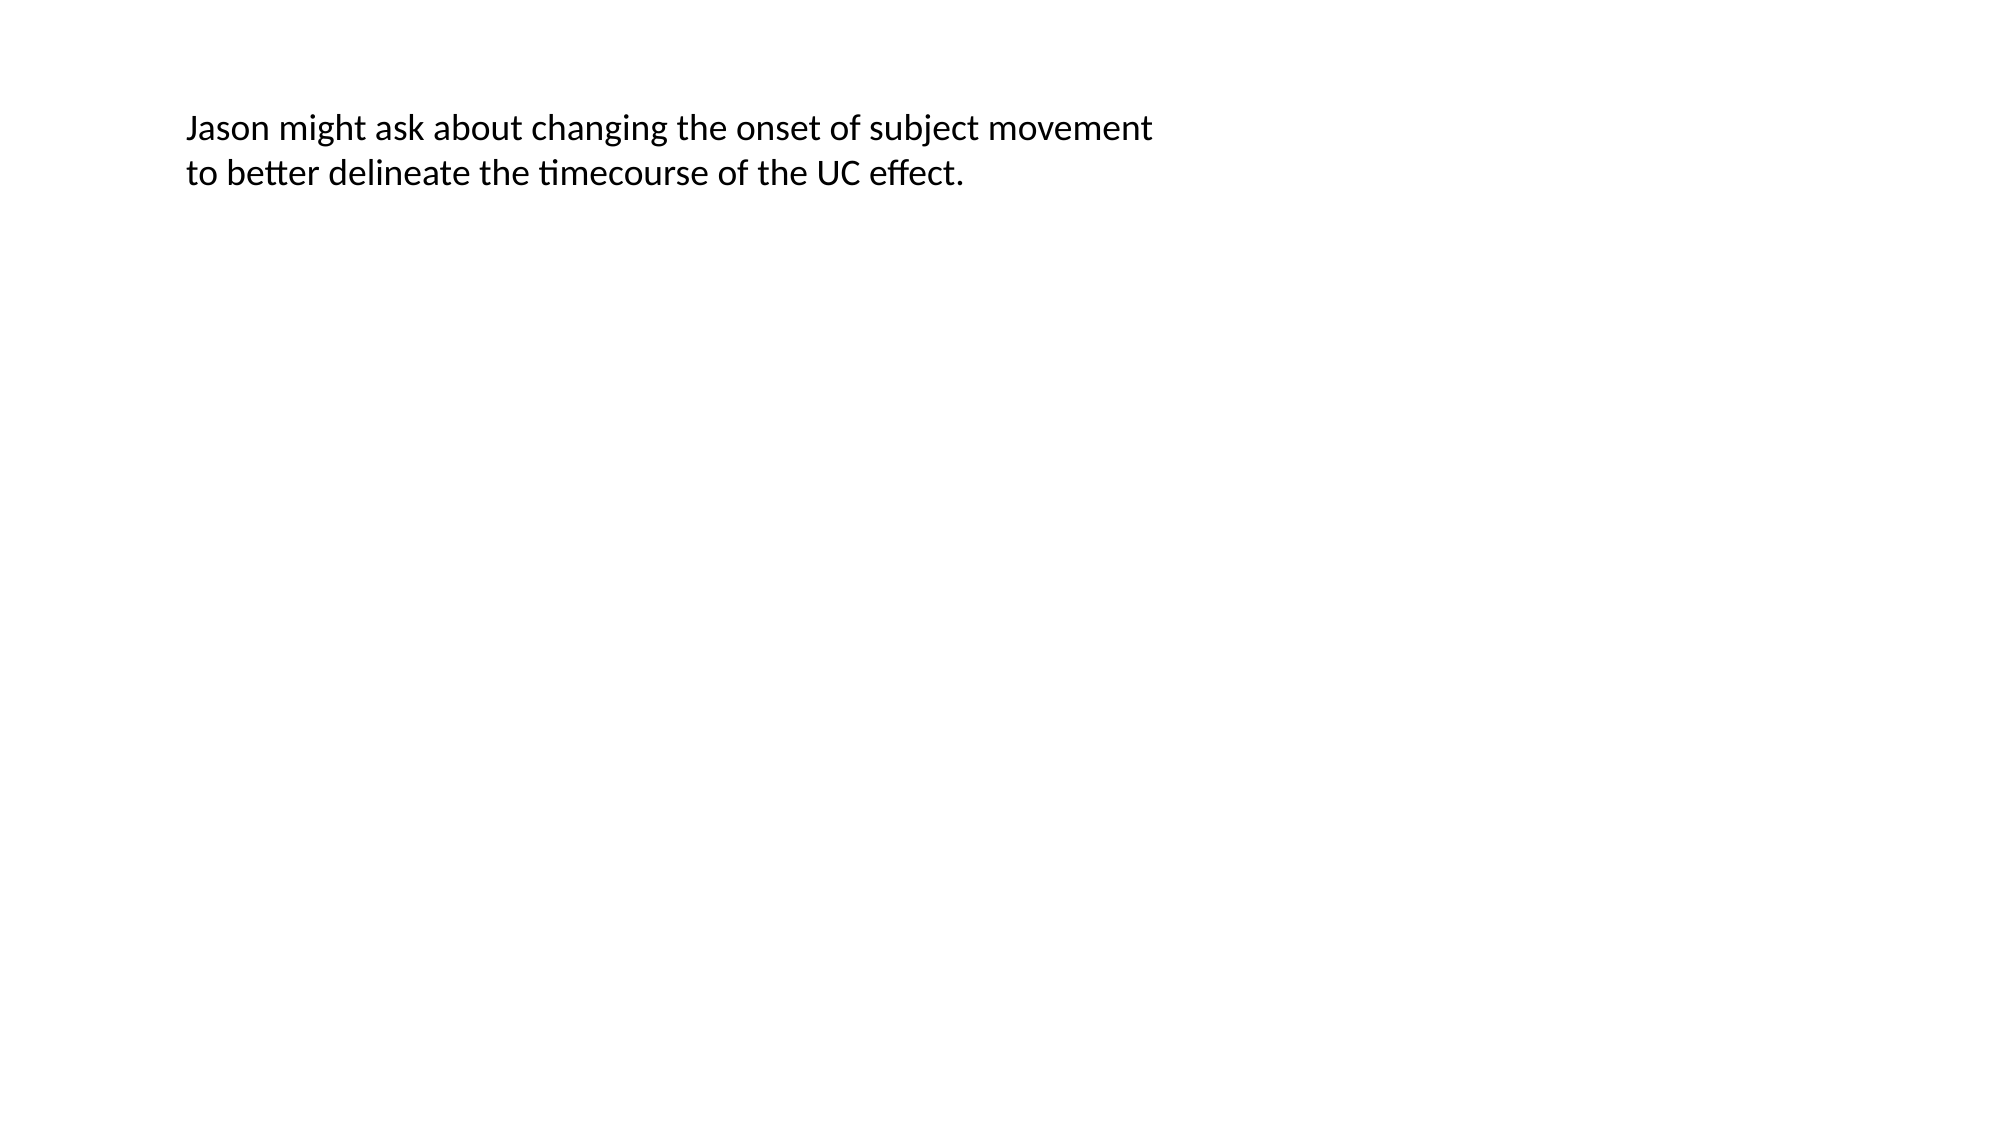

Jason might ask about changing the onset of subject movement to better delineate the timecourse of the UC effect.